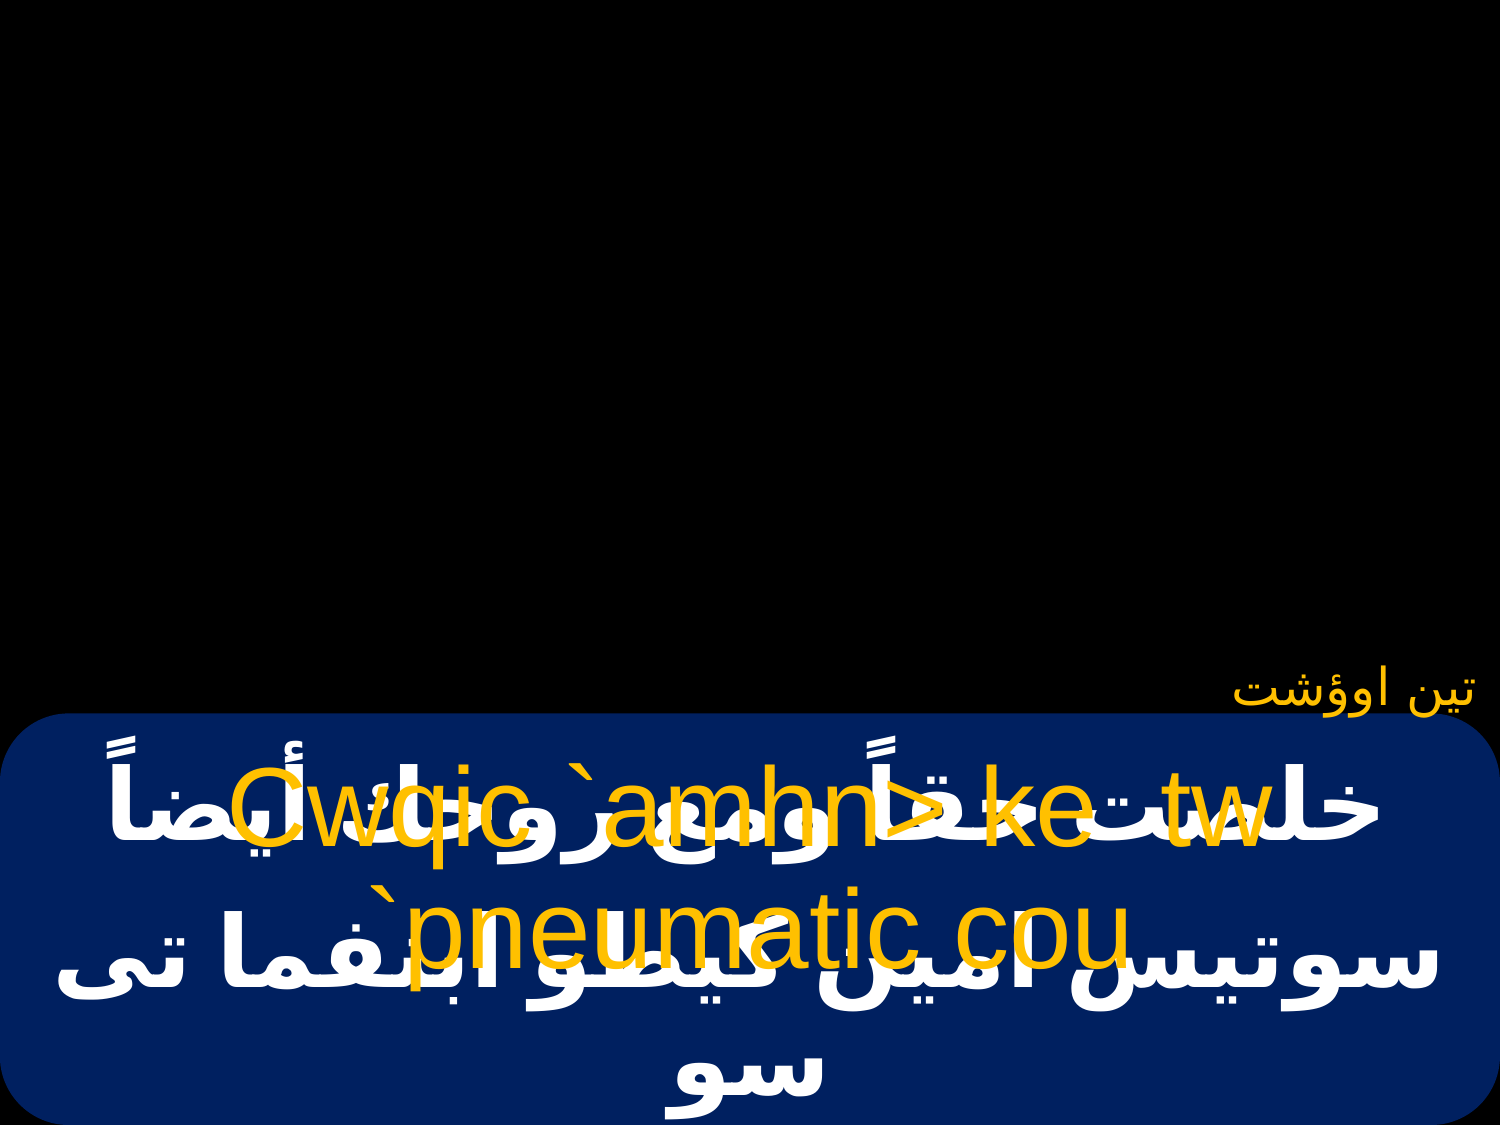

تين اوؤشت
# خلصت حقاً ومع روحك أيضاً
Cwqic `amhn> ke  tw `pneumatic cou
سوتيس امين كيطو ابنفما تى سو